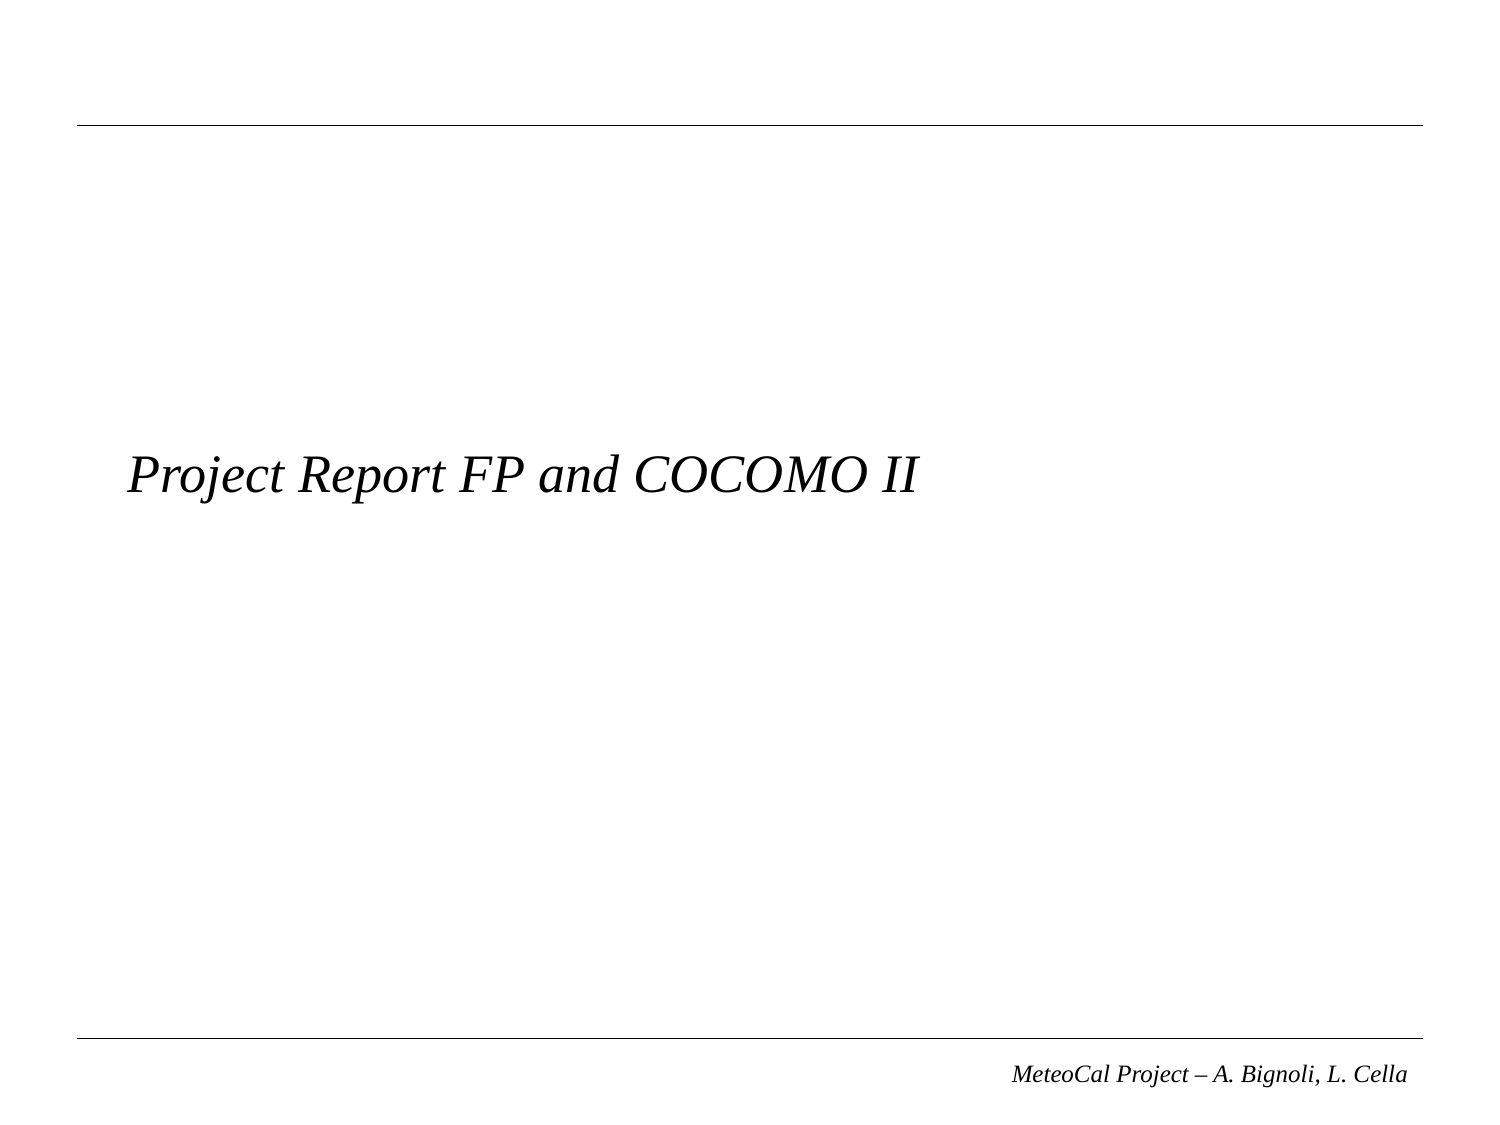

# Project Report FP and COCOMO II
MeteoCal Project – A. Bignoli, L. Cella